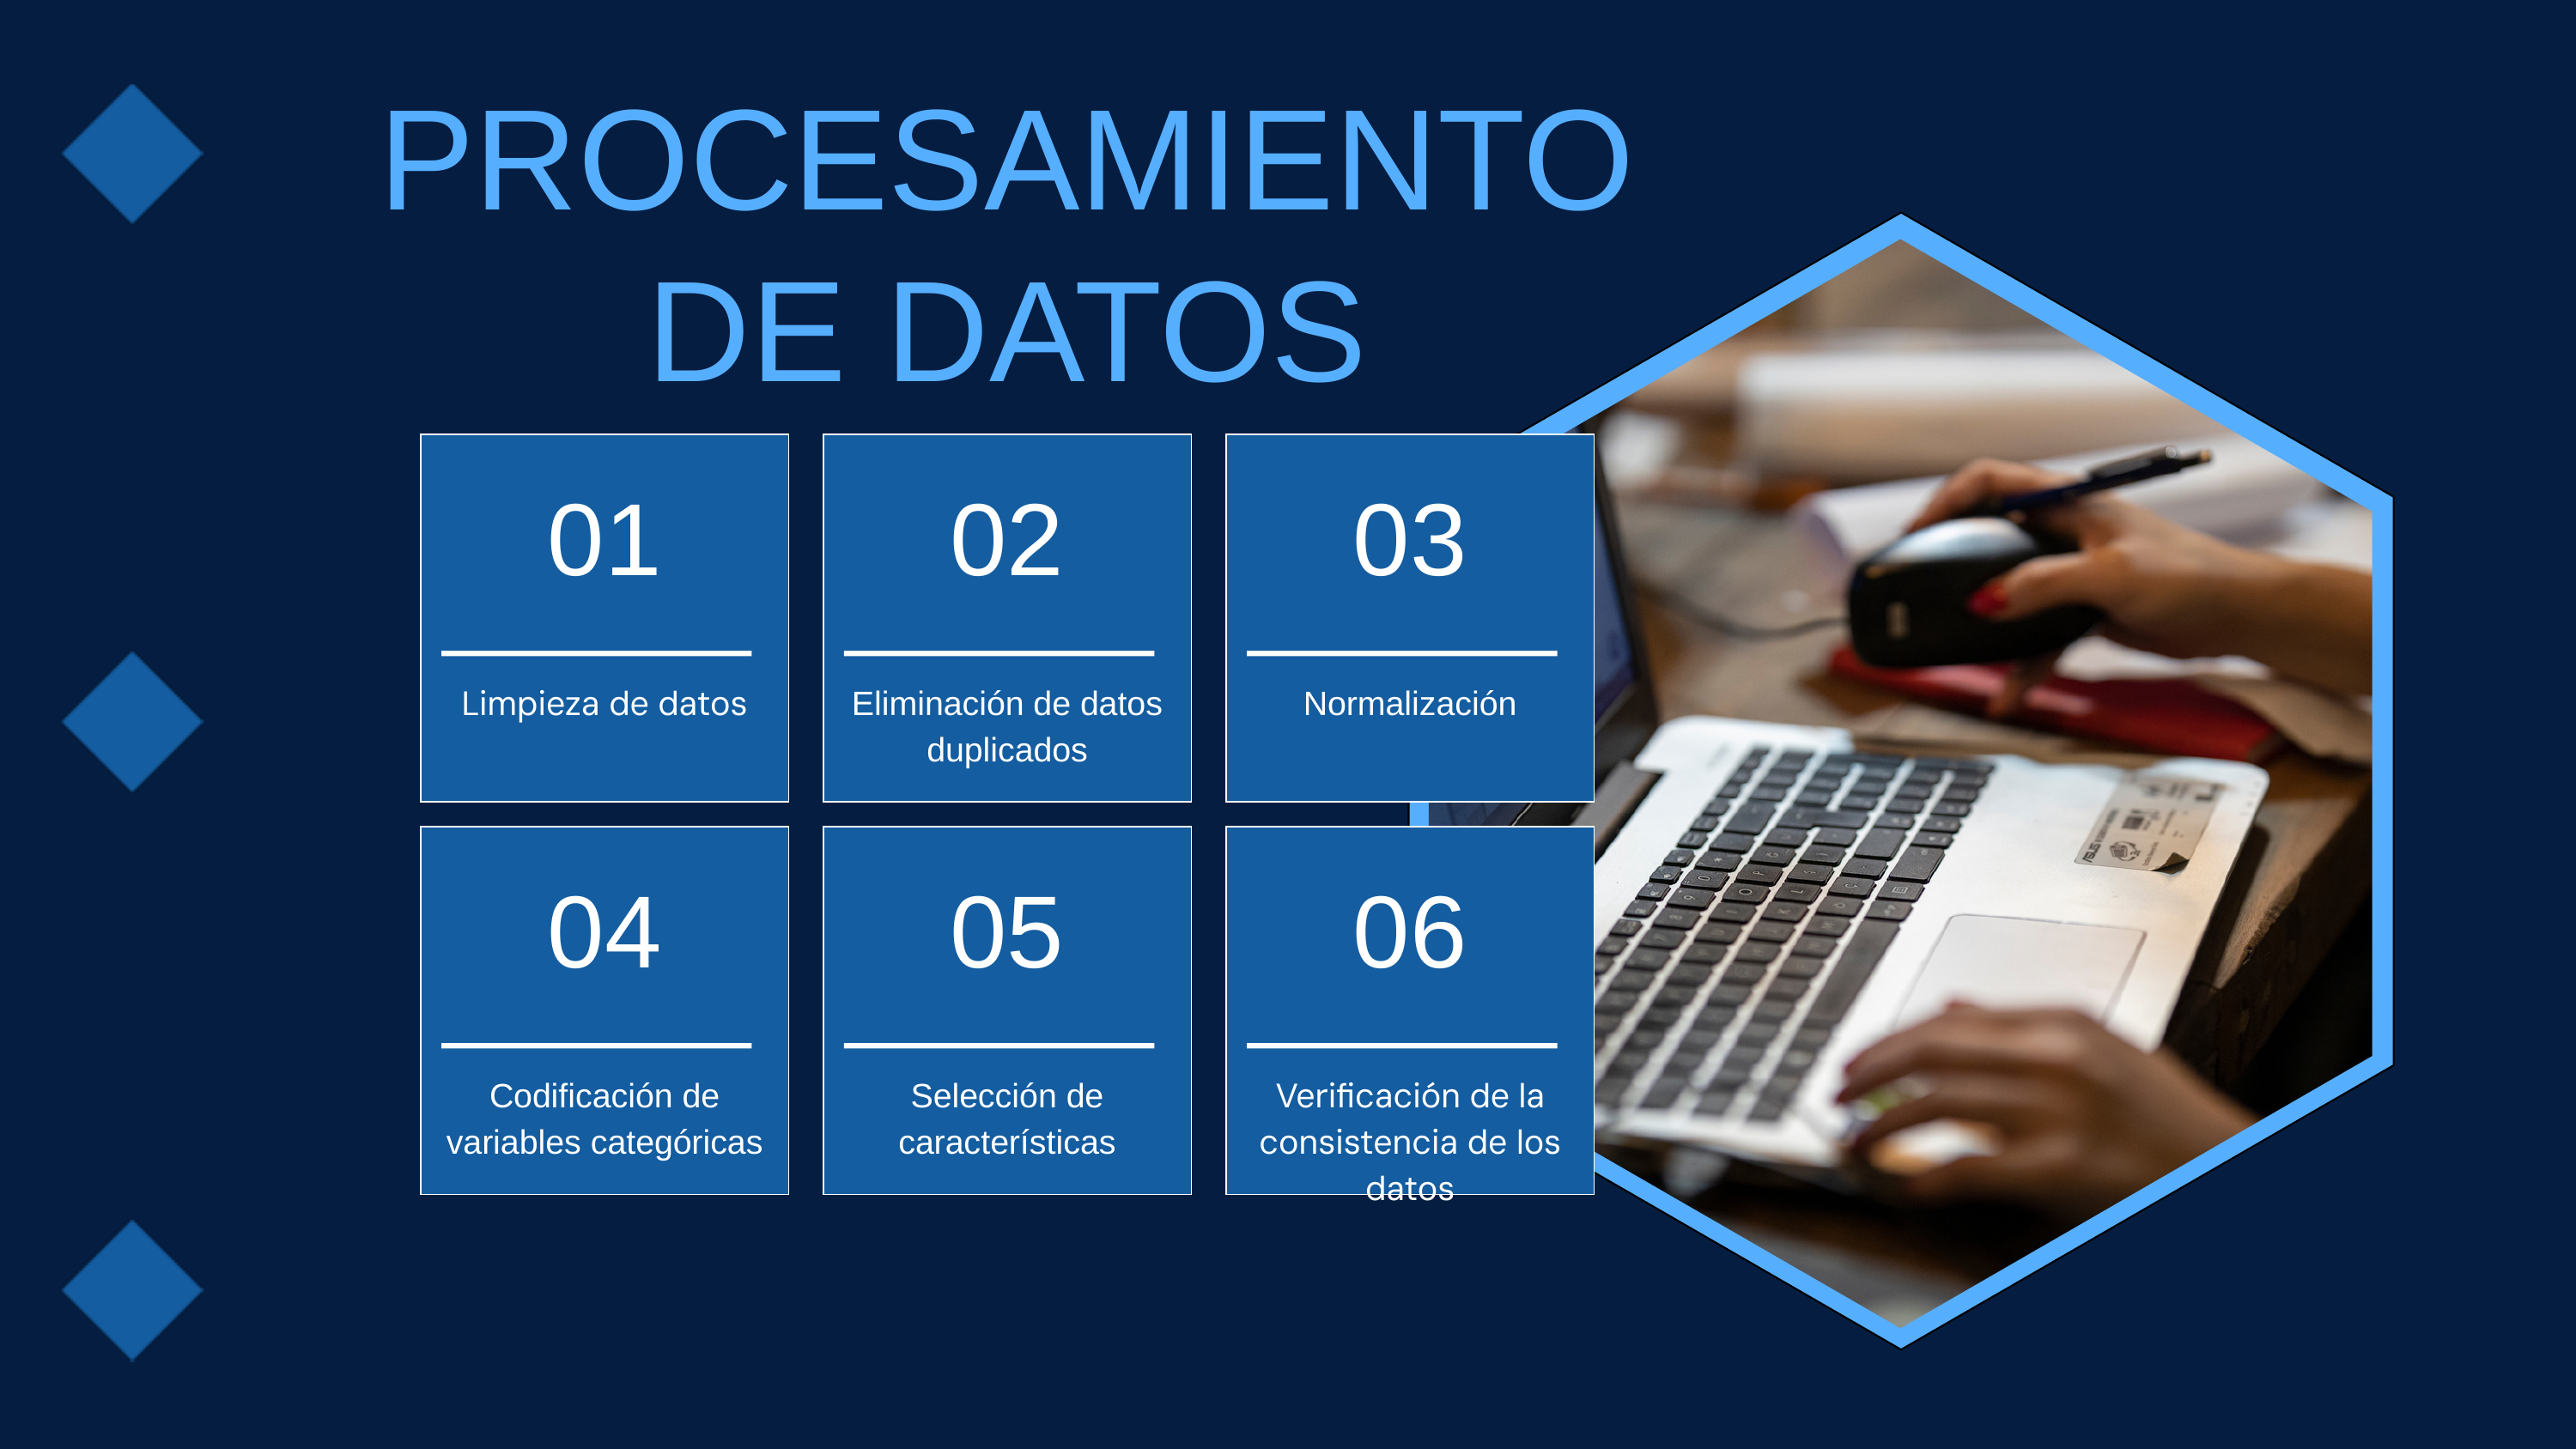

PROCESAMIENTO DE DATOS

01
02
03

Limpieza de datos
Eliminación de datos duplicados
Normalización

04
05
06

Codificación de variables categóricas
Selección de características
Verificación de la consistencia de los datos